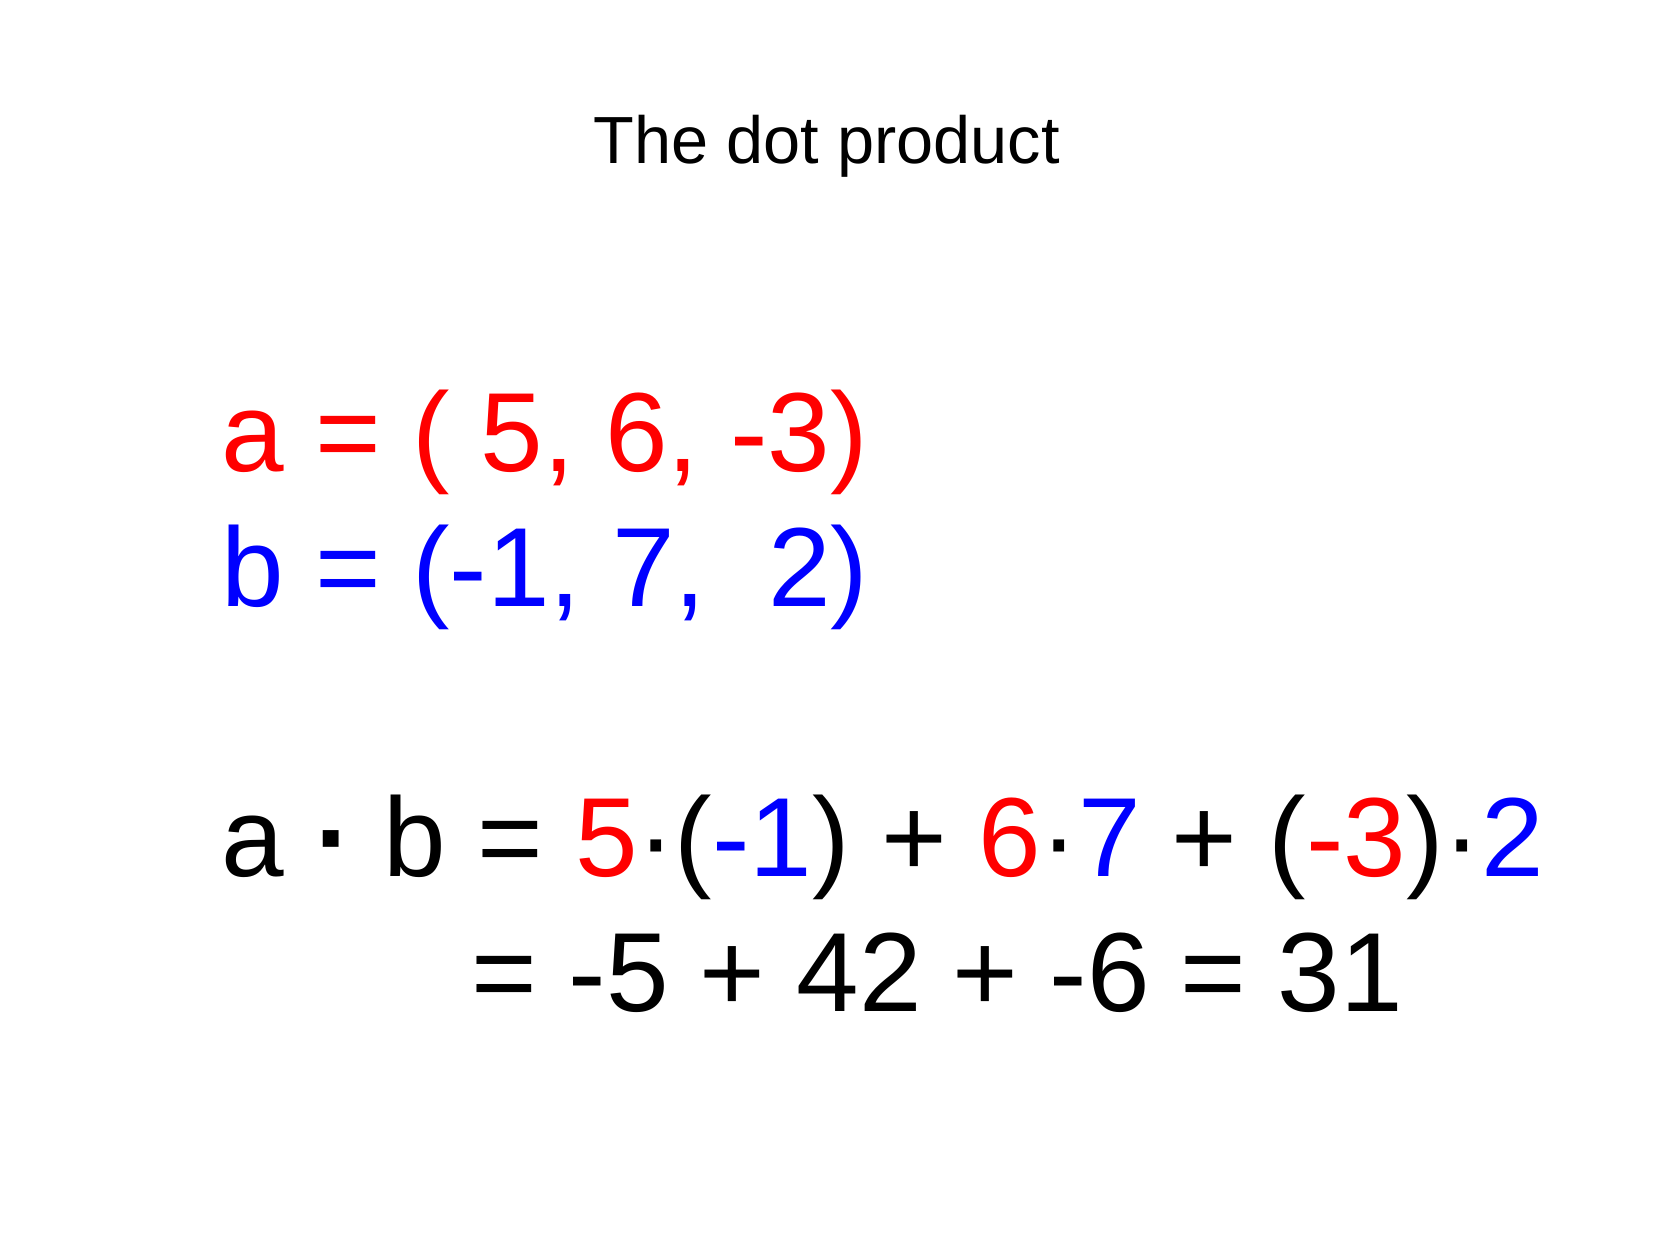

The dot product
a = ( 5, 6, -3)
b = (-1, 7,  2)

a · b = 5·(-1) + 6·7 + (-3)·2
        = -5 + 42 + -6 = 31